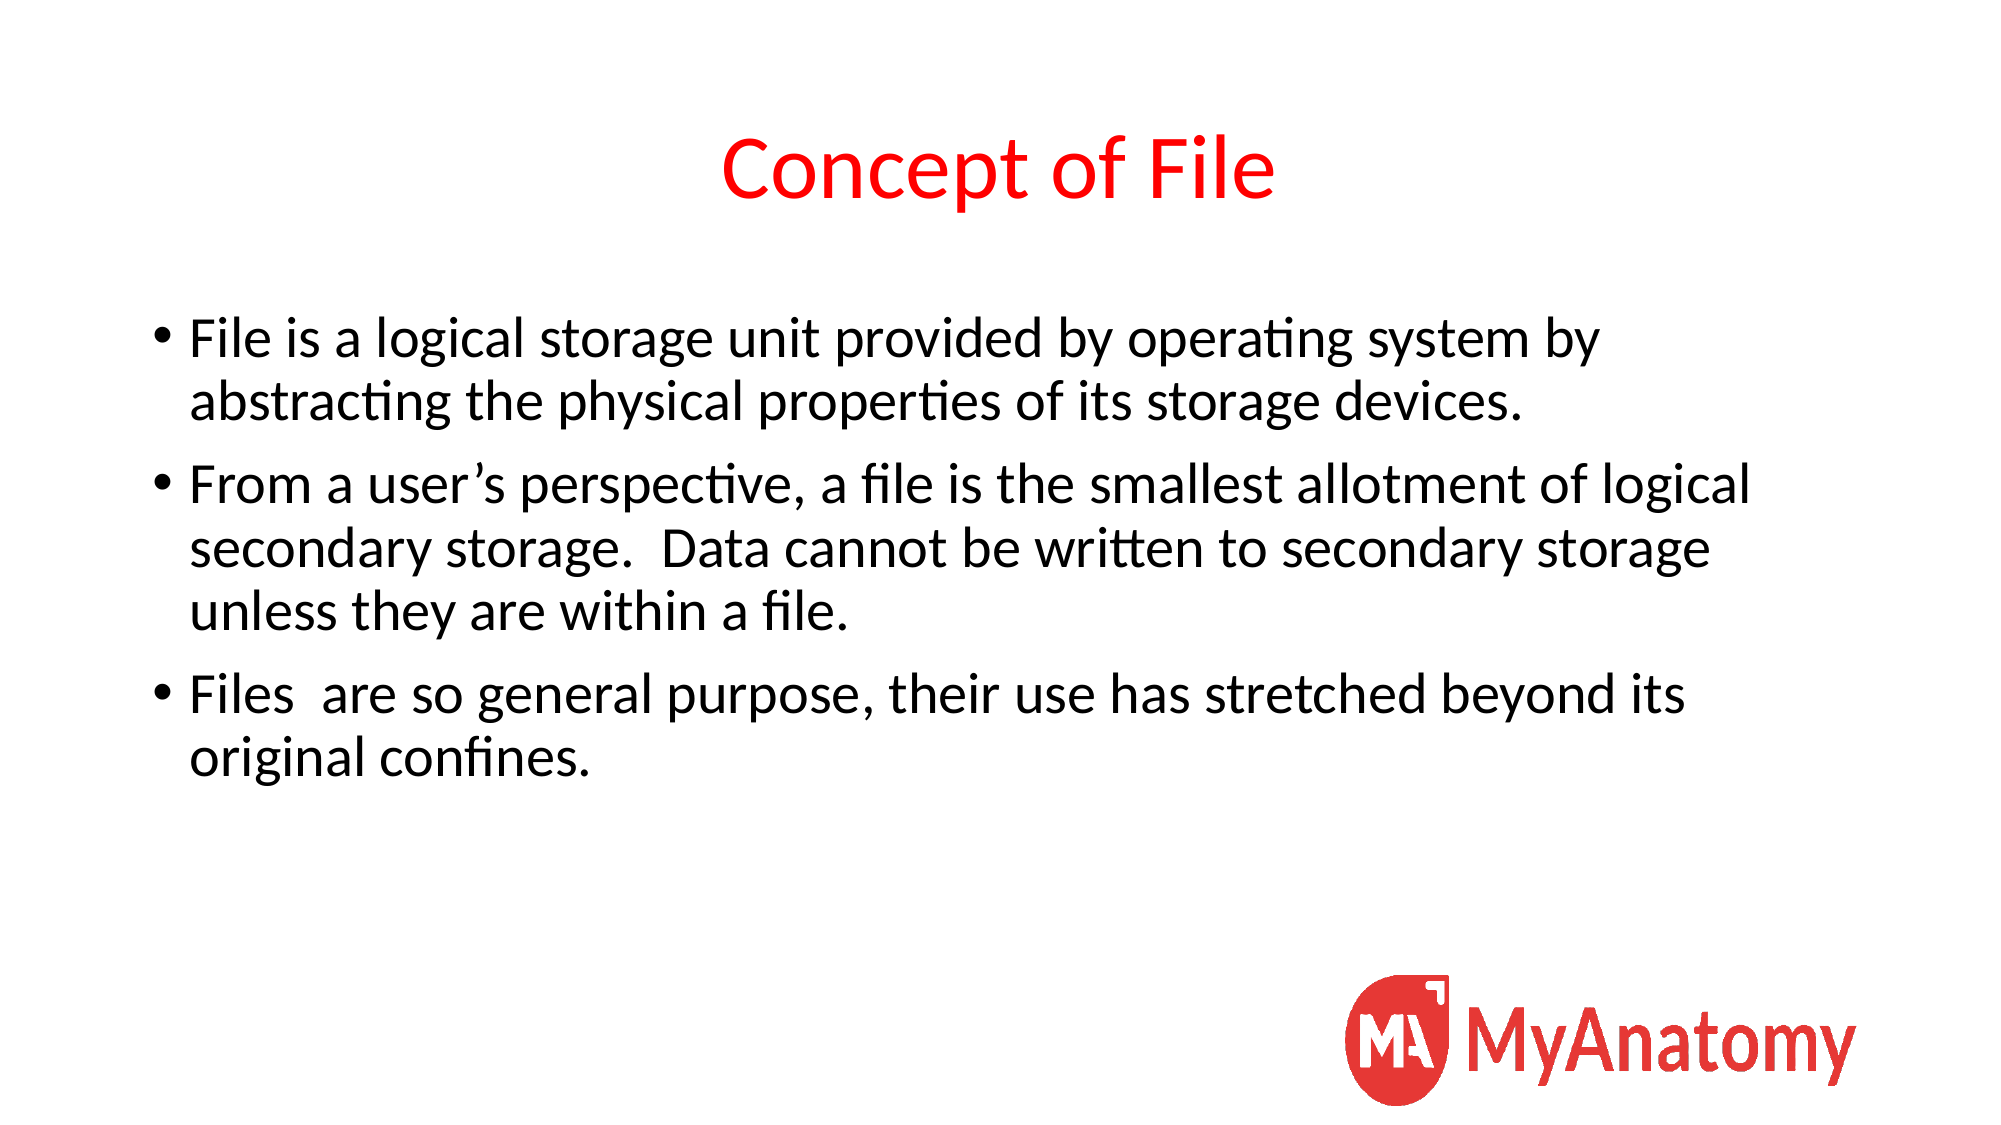

# Concept of File
File is a logical storage unit provided by operating system by abstracting the physical properties of its storage devices.
From a user’s perspective, a file is the smallest allotment of logical secondary storage.  Data cannot be written to secondary storage unless they are within a file.
Files  are so general purpose, their use has stretched beyond its original confines.